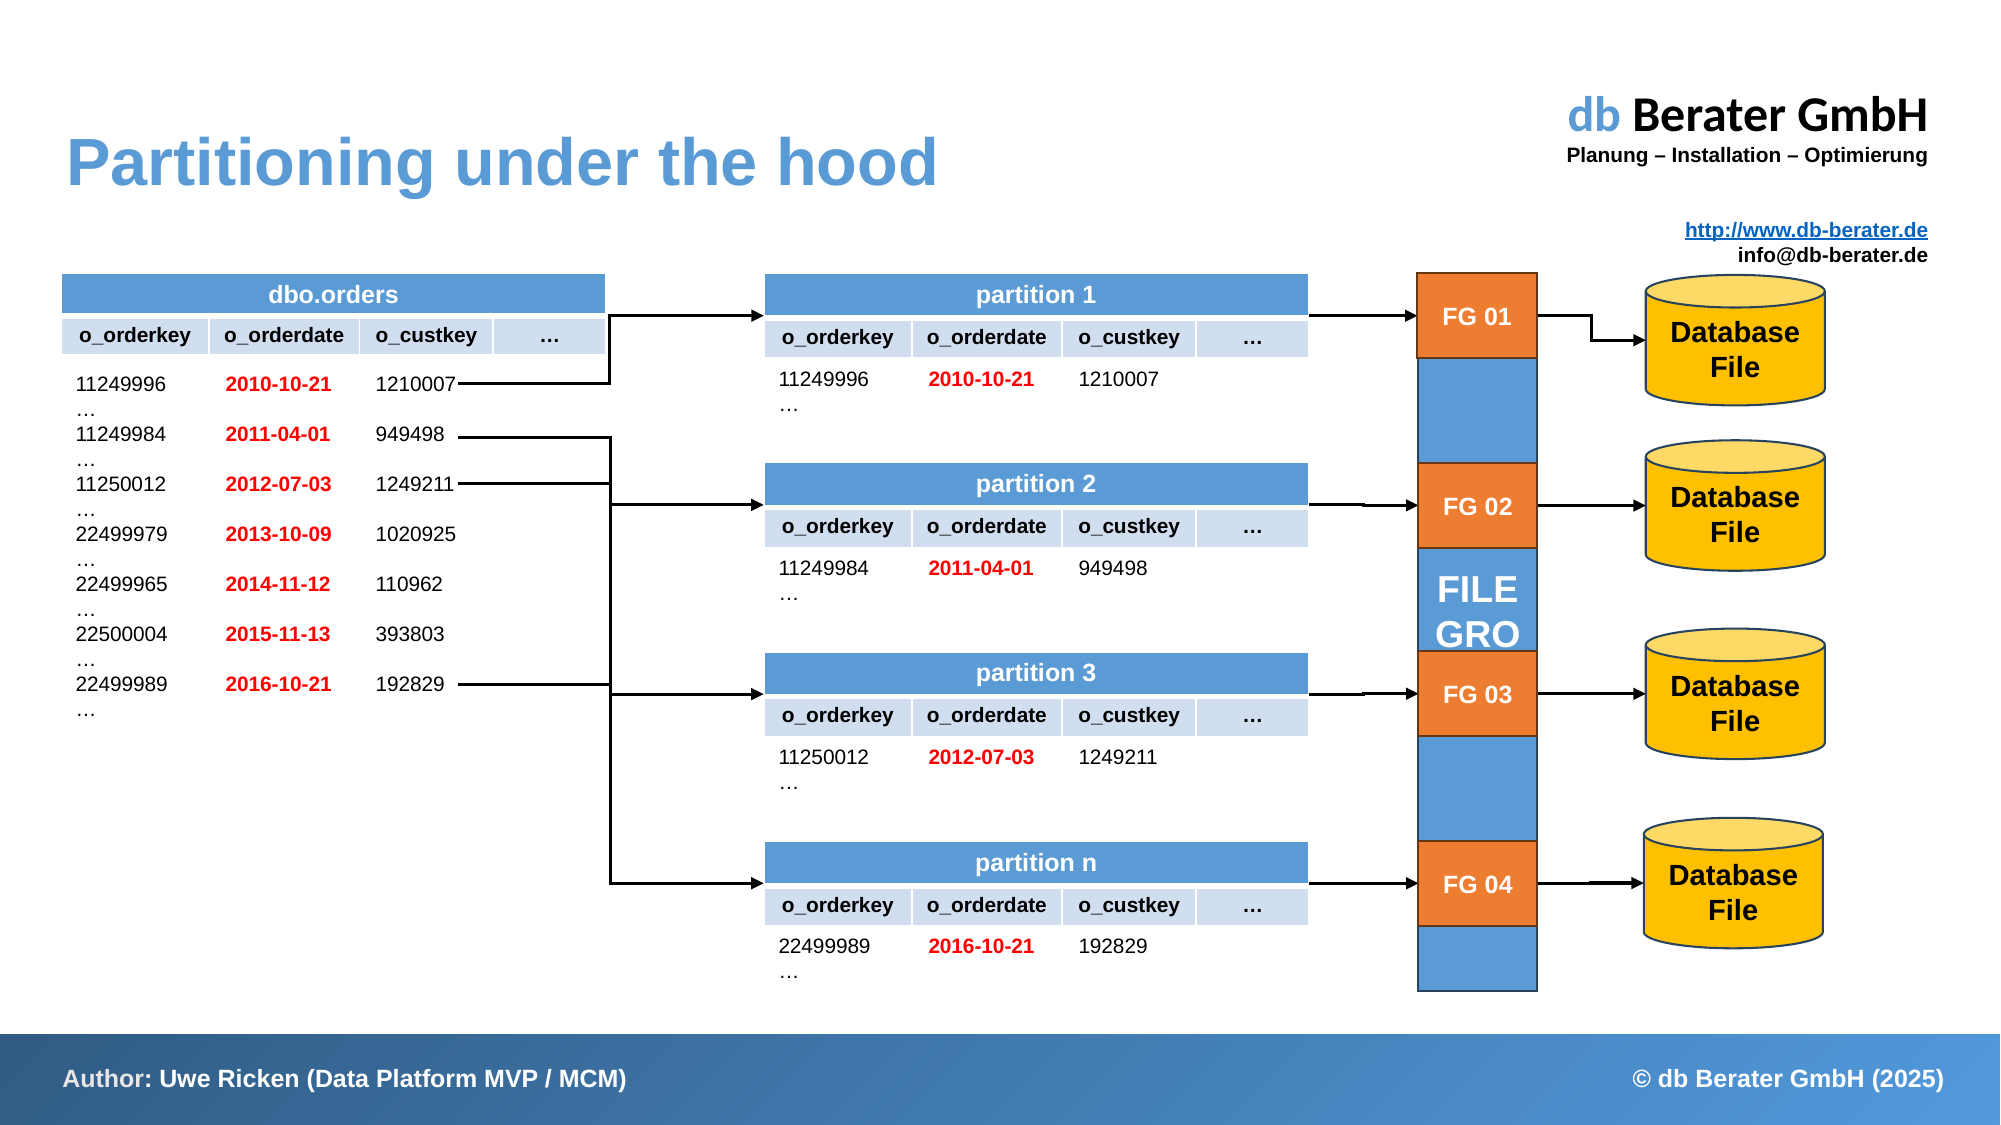

# Partitioning under the hood
| dbo.orders |  |  |  |
| --- | --- | --- | --- |
| o\_orderkey | o\_orderdate | o\_custkey | … |
| partition 1 |  |  |  |
| --- | --- | --- | --- |
| o\_orderkey | o\_orderdate | o\_custkey | … |
FILEGROUP
FG 01
Database
File
11249996	2010-10-21	1210007
…
11249996	2010-10-21	1210007
…
11249984	2011-04-01	949498
…
11250012	2012-07-03	1249211
…
22499979	2013-10-09	1020925
…
22499965	2014-11-12	110962
…
22500004	2015-11-13	393803
…
22499989	2016-10-21	192829
…
Database
File
| partition 2 |  |  |  |
| --- | --- | --- | --- |
| o\_orderkey | o\_orderdate | o\_custkey | … |
FG 02
11249984	2011-04-01	949498
…
Database
File
FG 03
| partition 3 |  |  |  |
| --- | --- | --- | --- |
| o\_orderkey | o\_orderdate | o\_custkey | … |
11250012	2012-07-03	1249211
…
Database
File
| partition n |  |  |  |
| --- | --- | --- | --- |
| o\_orderkey | o\_orderdate | o\_custkey | … |
FG 04
22499989	2016-10-21	192829
…